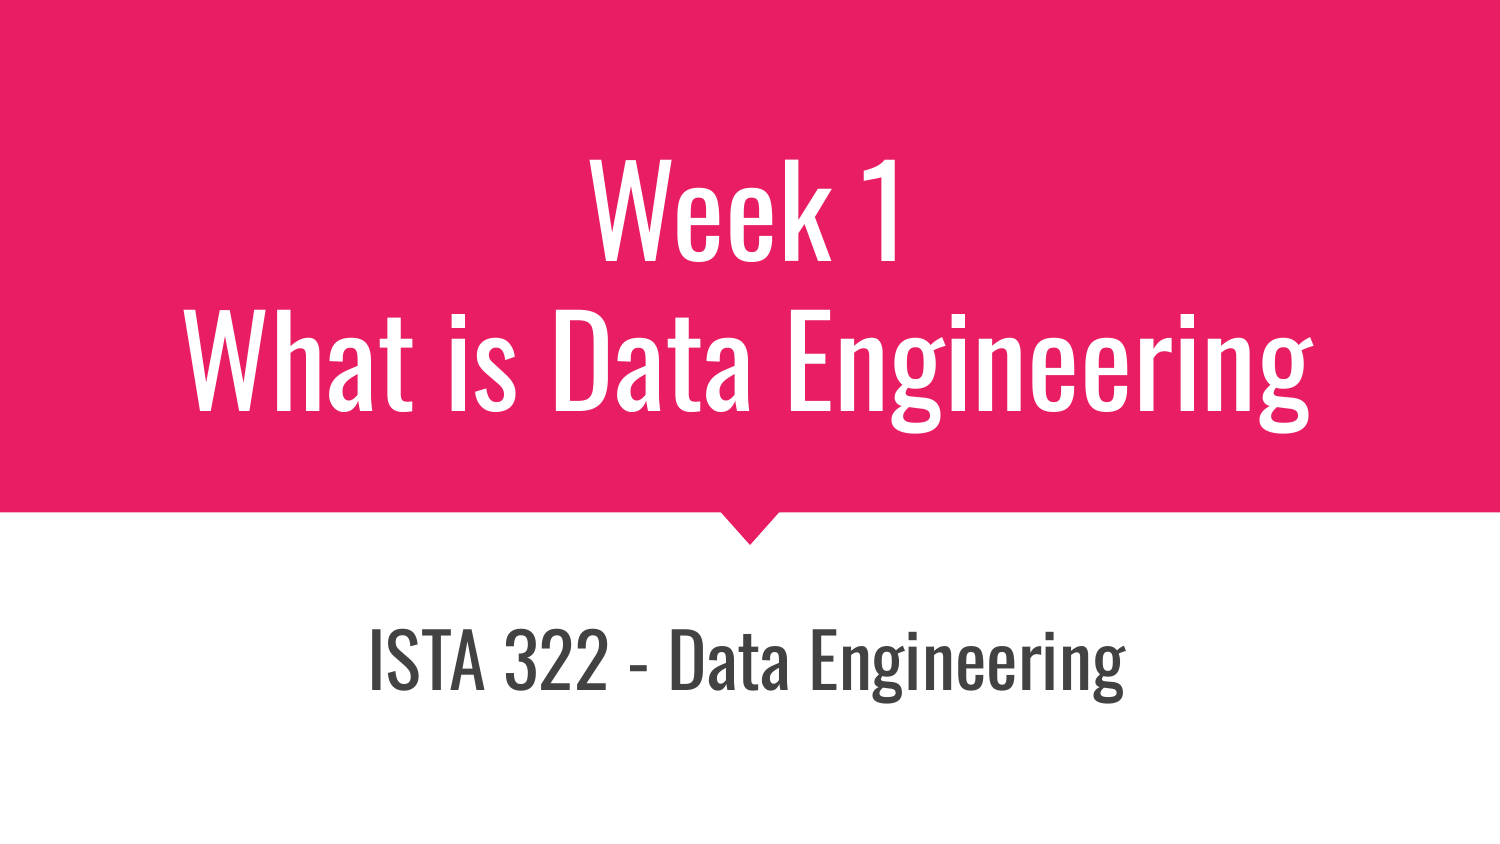

# Week 1
What is Data Engineering
ISTA 322 - Data Engineering